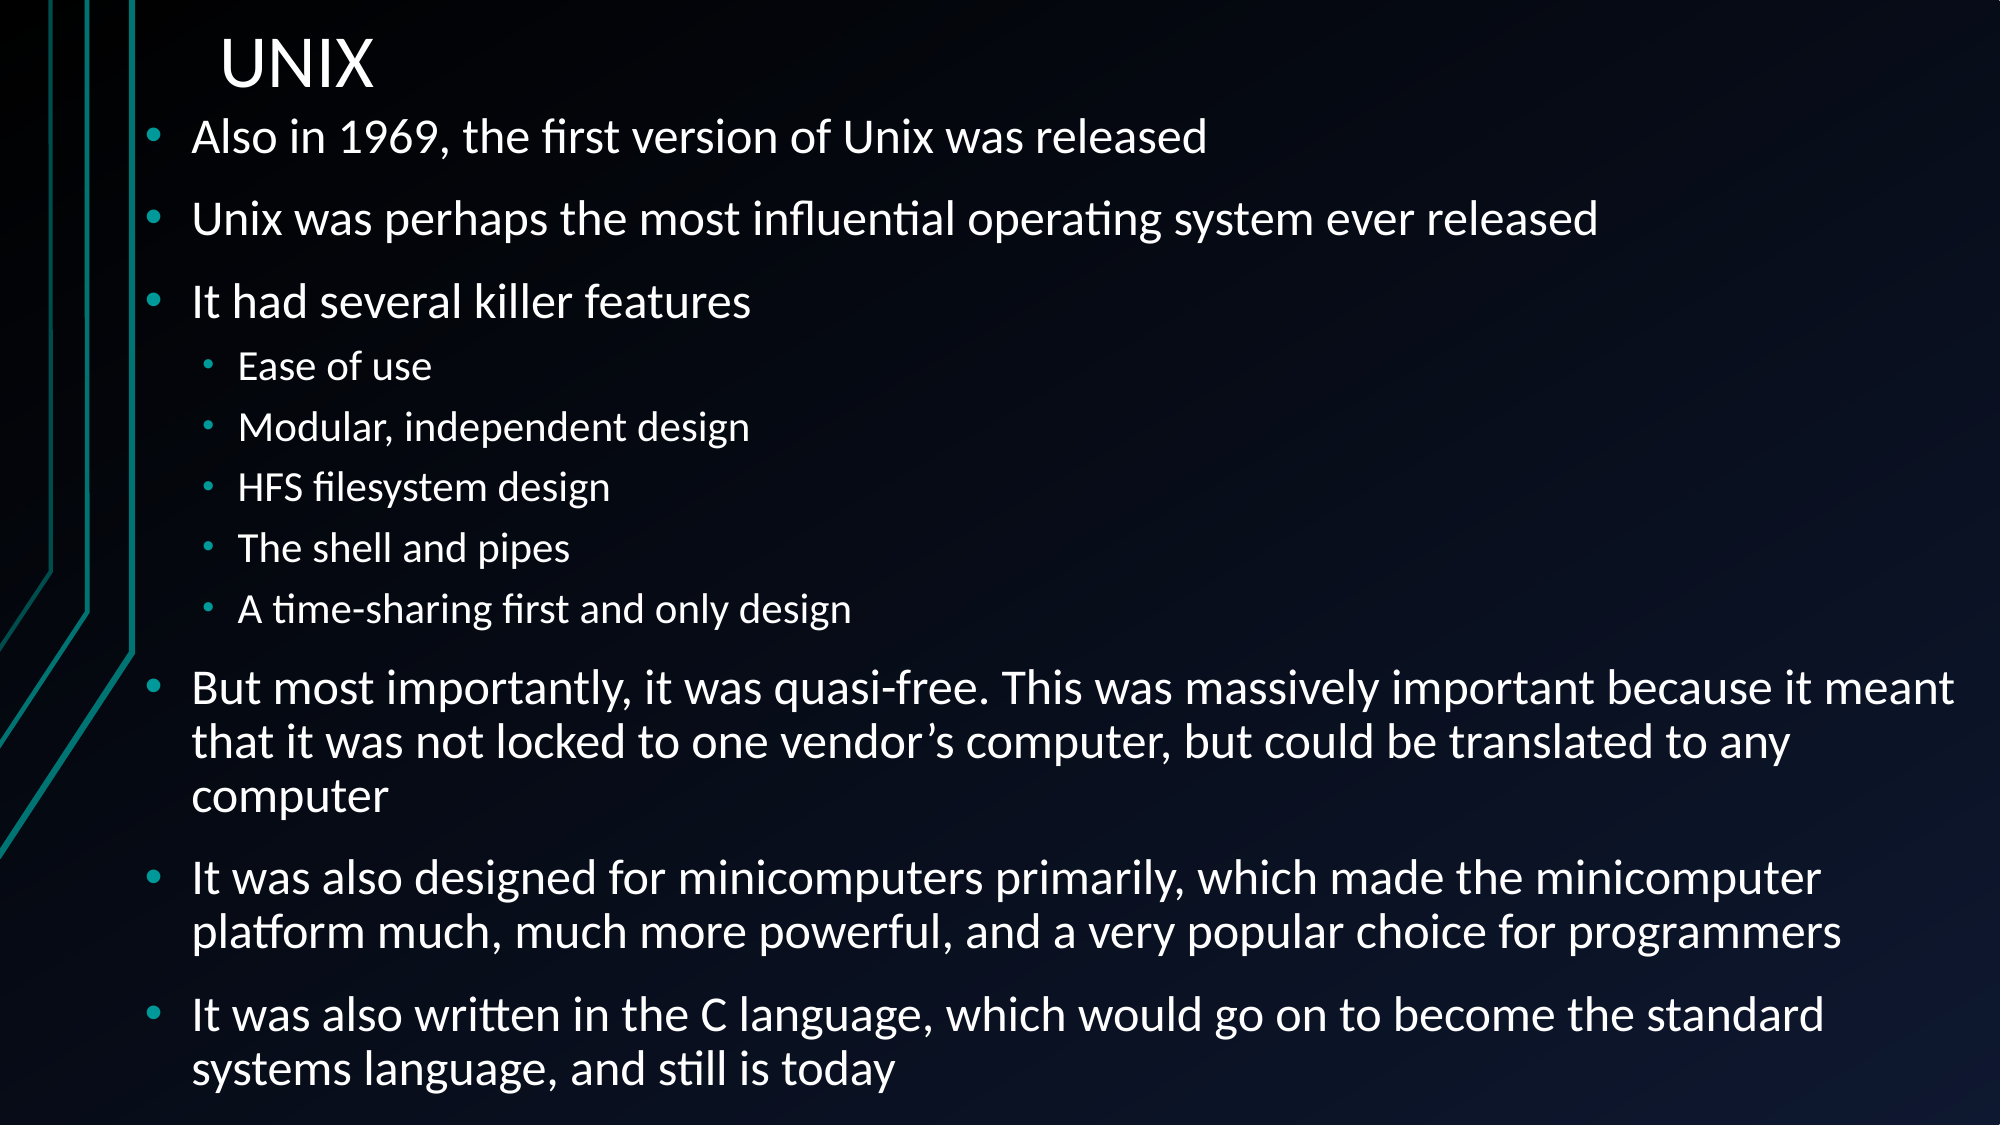

# UNIX
Also in 1969, the first version of Unix was released
Unix was perhaps the most influential operating system ever released
It had several killer features
Ease of use
Modular, independent design
HFS filesystem design
The shell and pipes
A time-sharing first and only design
But most importantly, it was quasi-free. This was massively important because it meant that it was not locked to one vendor’s computer, but could be translated to any computer
It was also designed for minicomputers primarily, which made the minicomputer platform much, much more powerful, and a very popular choice for programmers
It was also written in the C language, which would go on to become the standard systems language, and still is today